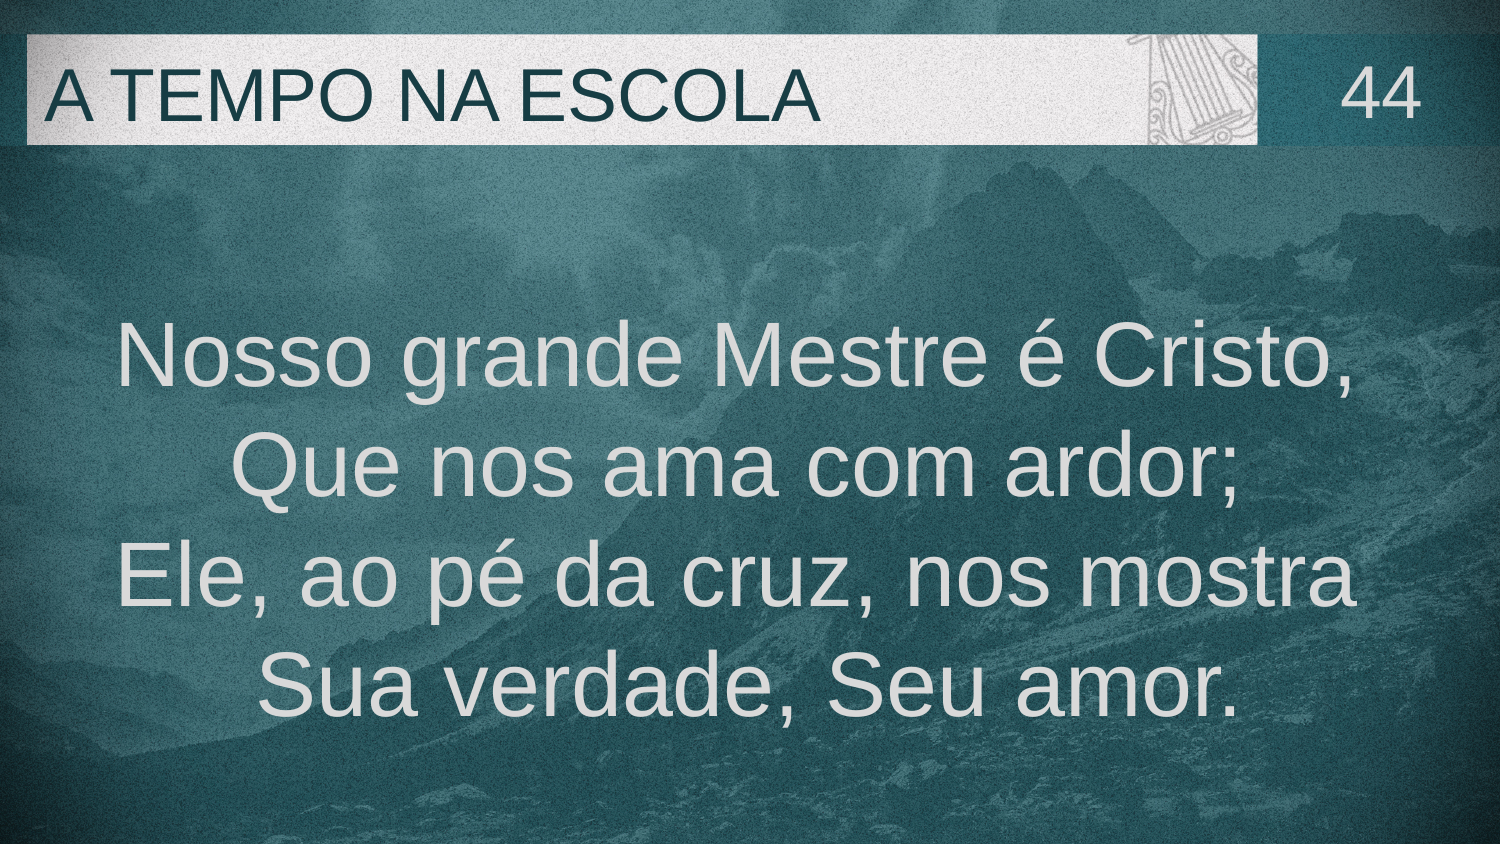

# A TEMPO NA ESCOLA
44
Nosso grande Mestre é Cristo,
Que nos ama com ardor;
Ele, ao pé da cruz, nos mostra
Sua verdade, Seu amor.